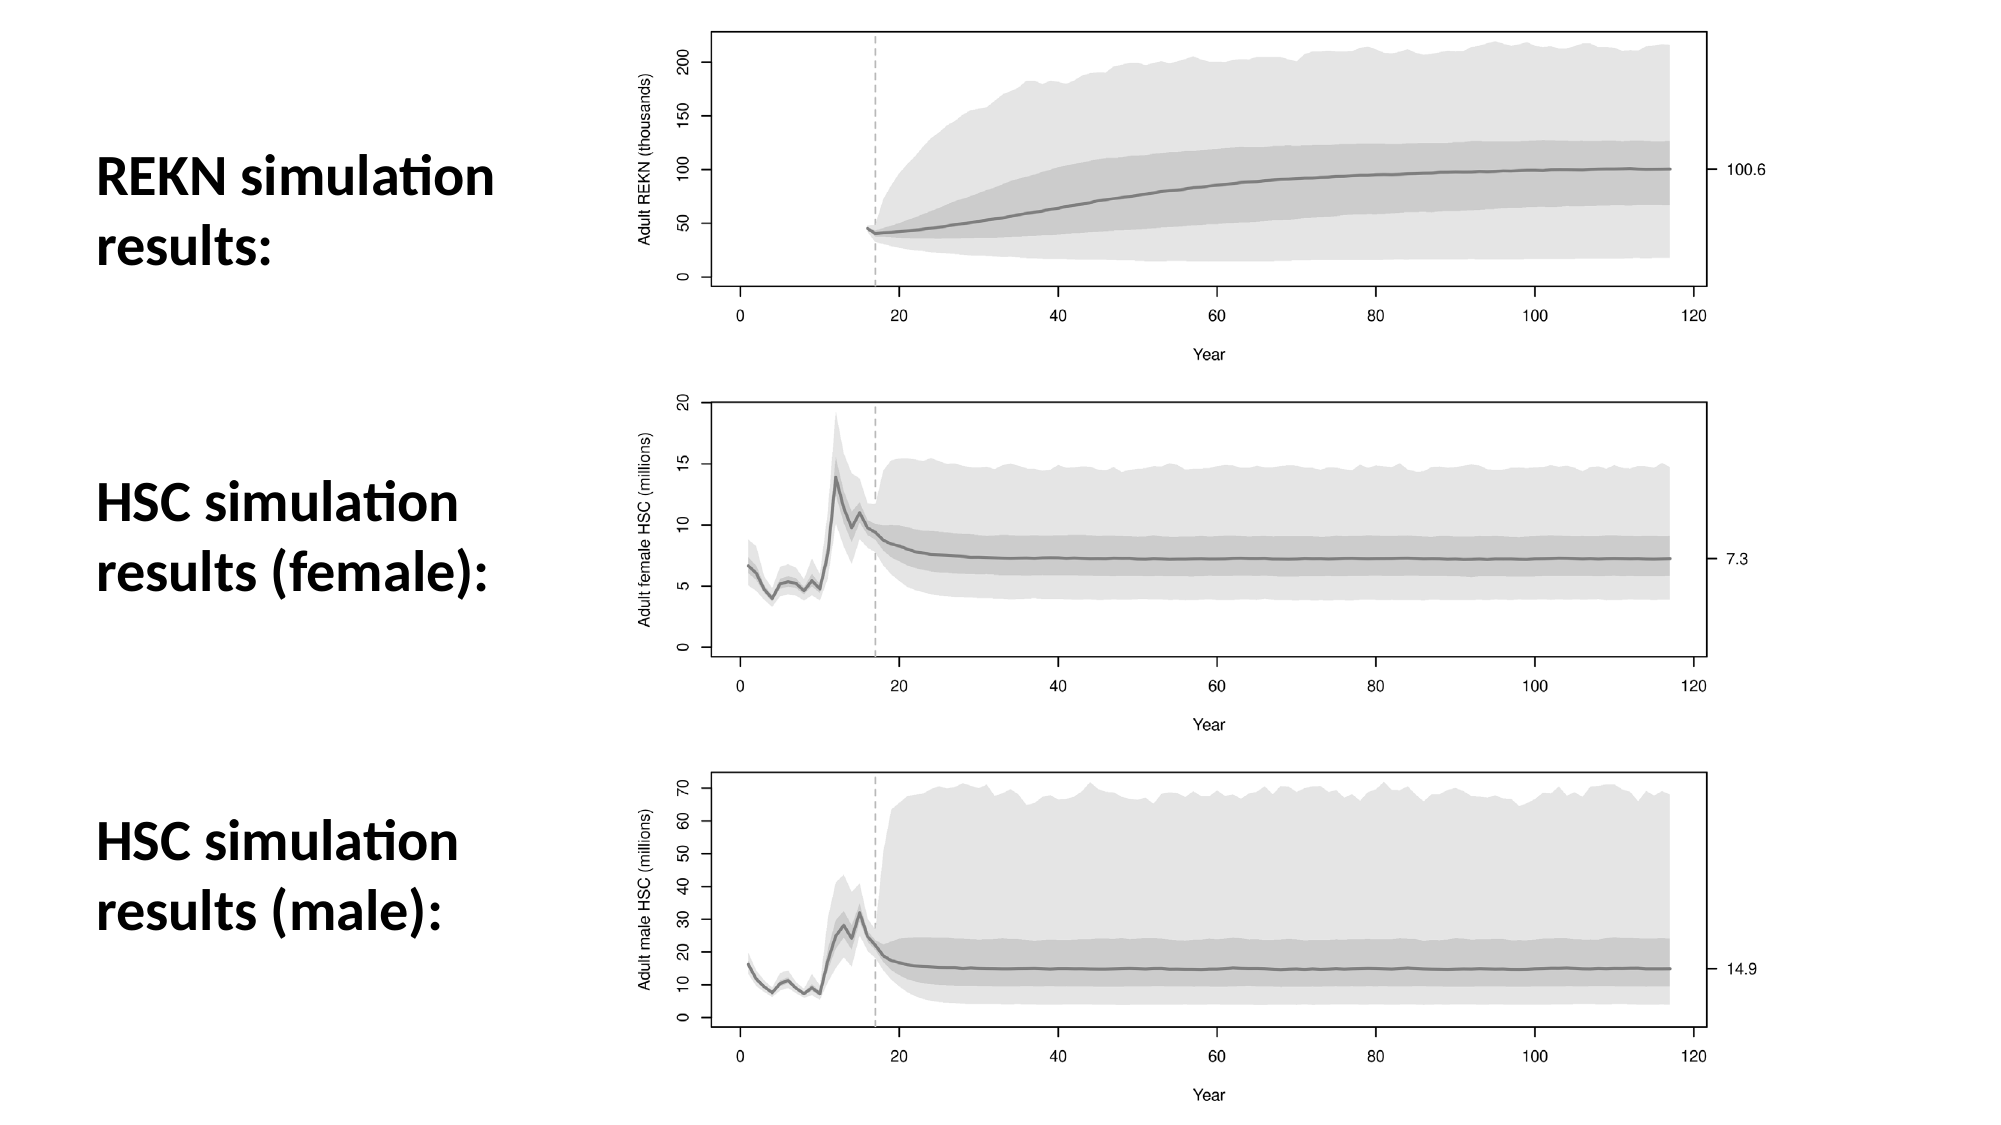

# Results: Predicted population sizes
REKN simulation results:
HSC simulation results (female):
HSC simulation results (male):